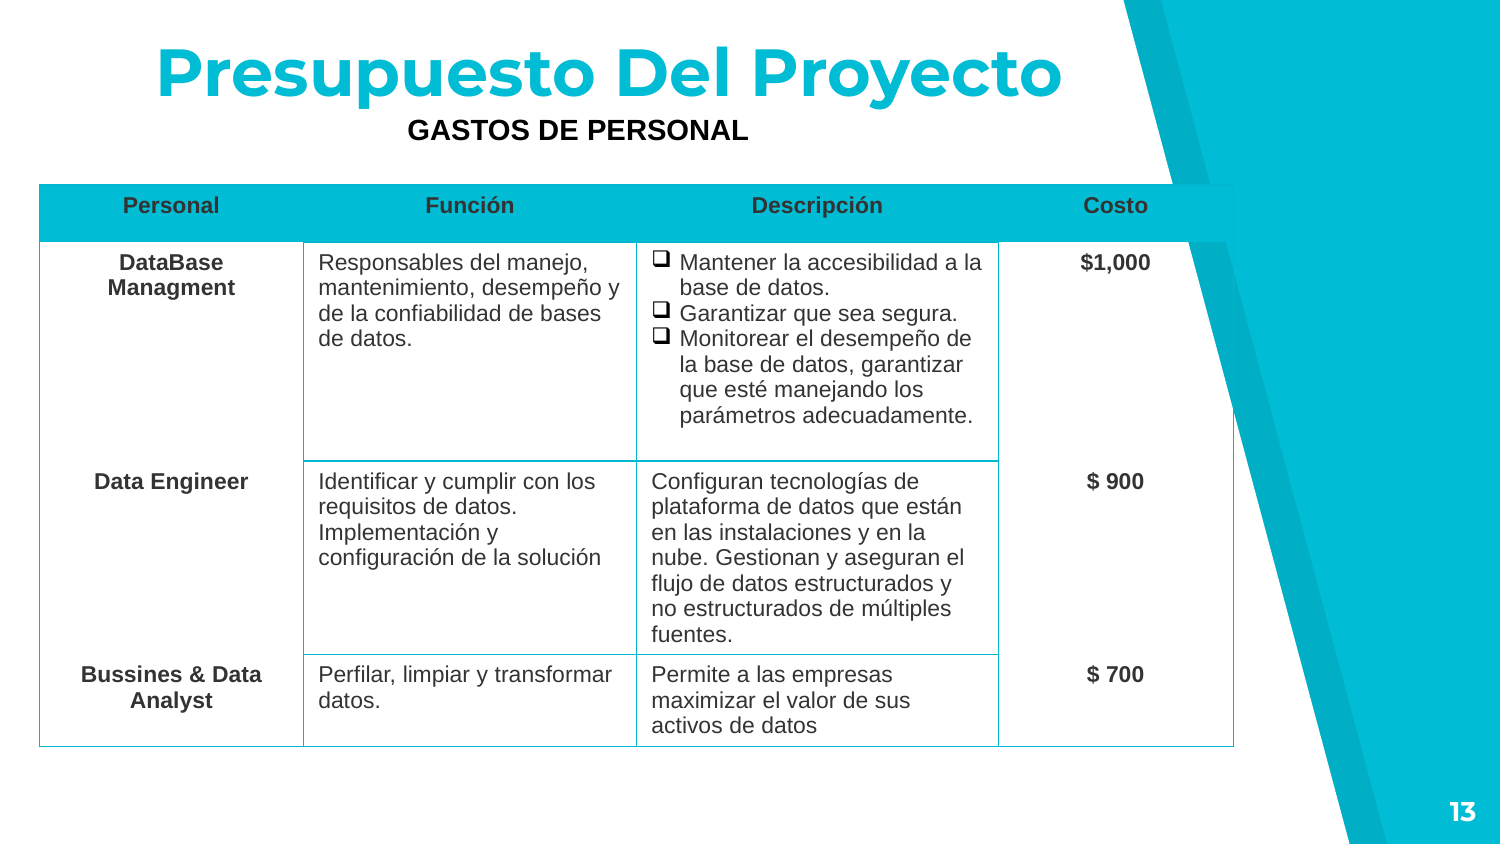

Presupuesto Del Proyecto
GASTOS DE PERSONAL
| Personal | Función | Descripción | Costo |
| --- | --- | --- | --- |
| DataBase Managment | Responsables del manejo, mantenimiento, desempeño y de la confiabilidad de bases de datos. | Mantener la accesibilidad a la base de datos. Garantizar que sea segura. Monitorear el desempeño de la base de datos, garantizar que esté manejando los parámetros adecuadamente. | $1,000 |
| Data Engineer | Identificar y cumplir con los requisitos de datos. Implementación y configuración de la solución | Configuran tecnologías de plataforma de datos que están en las instalaciones y en la nube. Gestionan y aseguran el flujo de datos estructurados y no estructurados de múltiples fuentes. | $ 900 |
| Bussines & Data Analyst | Perfilar, limpiar y transformar datos. | Permite a las empresas maximizar el valor de sus activos de datos | $ 700 |
13